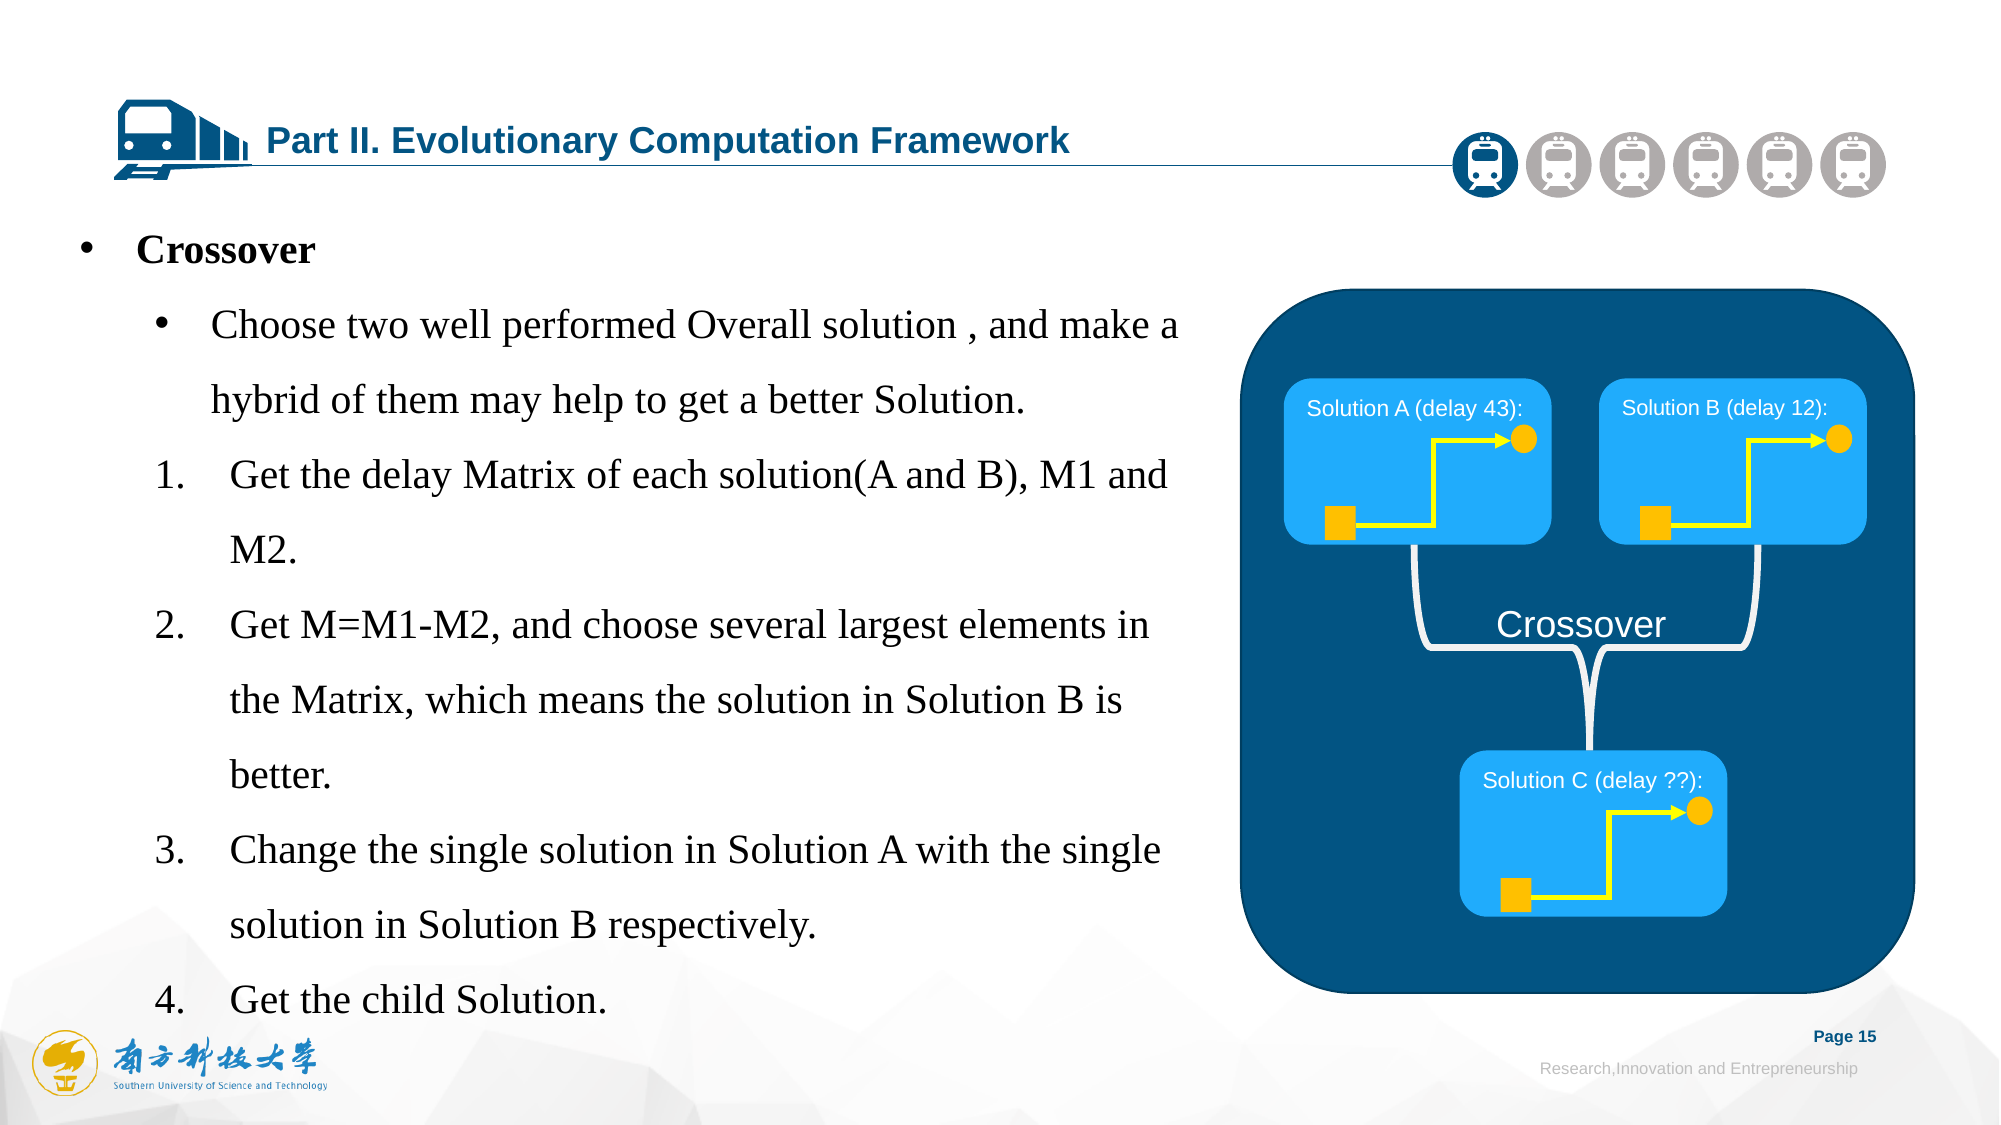

Part II. Evolutionary Computation Framework
Crossover
Choose two well performed Overall solution , and make a hybrid of them may help to get a better Solution.
Get the delay Matrix of each solution(A and B), M1 and M2.
Get M=M1-M2, and choose several largest elements in the Matrix, which means the solution in Solution B is better.
Change the single solution in Solution A with the single solution in Solution B respectively.
Get the child Solution.

Solution B (delay 12):

Solution A (delay 43):

Crossover
Solution C (delay ??):

Page 15
Research,Innovation and Entrepreneurship